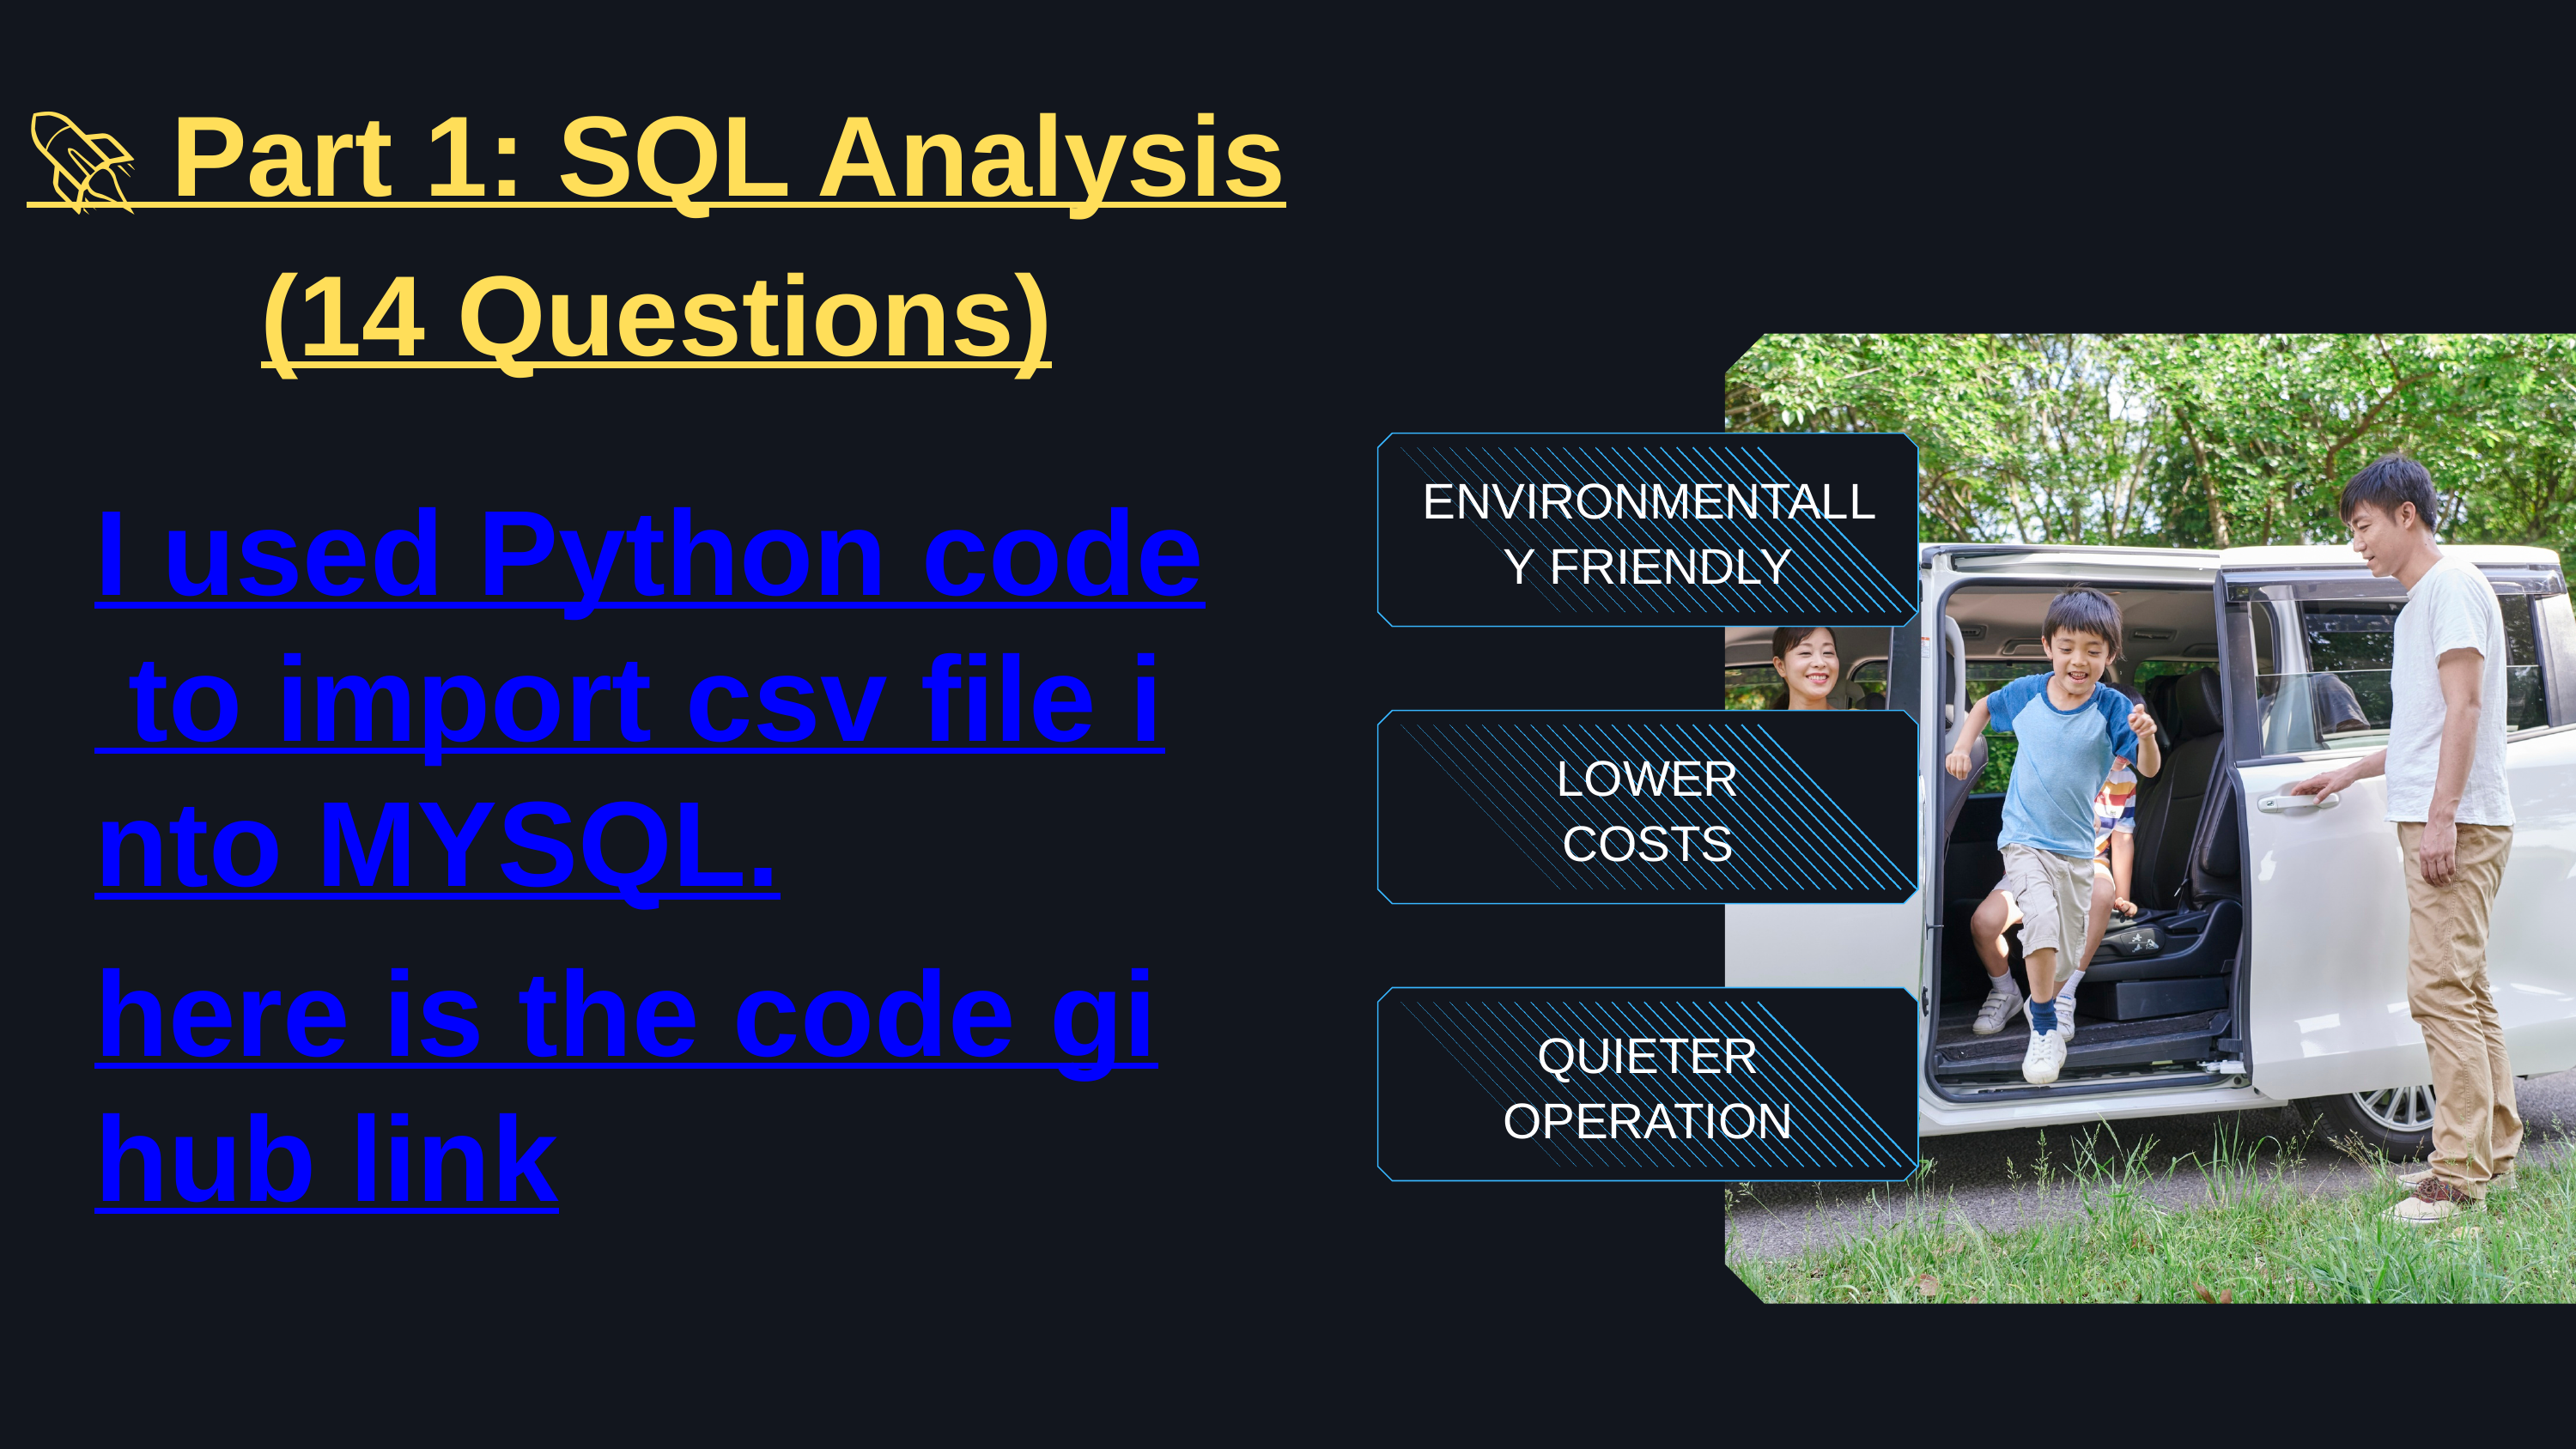

🚀 Part 1: SQL Analysis (14 Questions)

I used Python code to import csv file into MYSQL.
here is the code gihub link
ENVIRONMENTALLY FRIENDLY

LOWER COSTS

QUIETER OPERATION